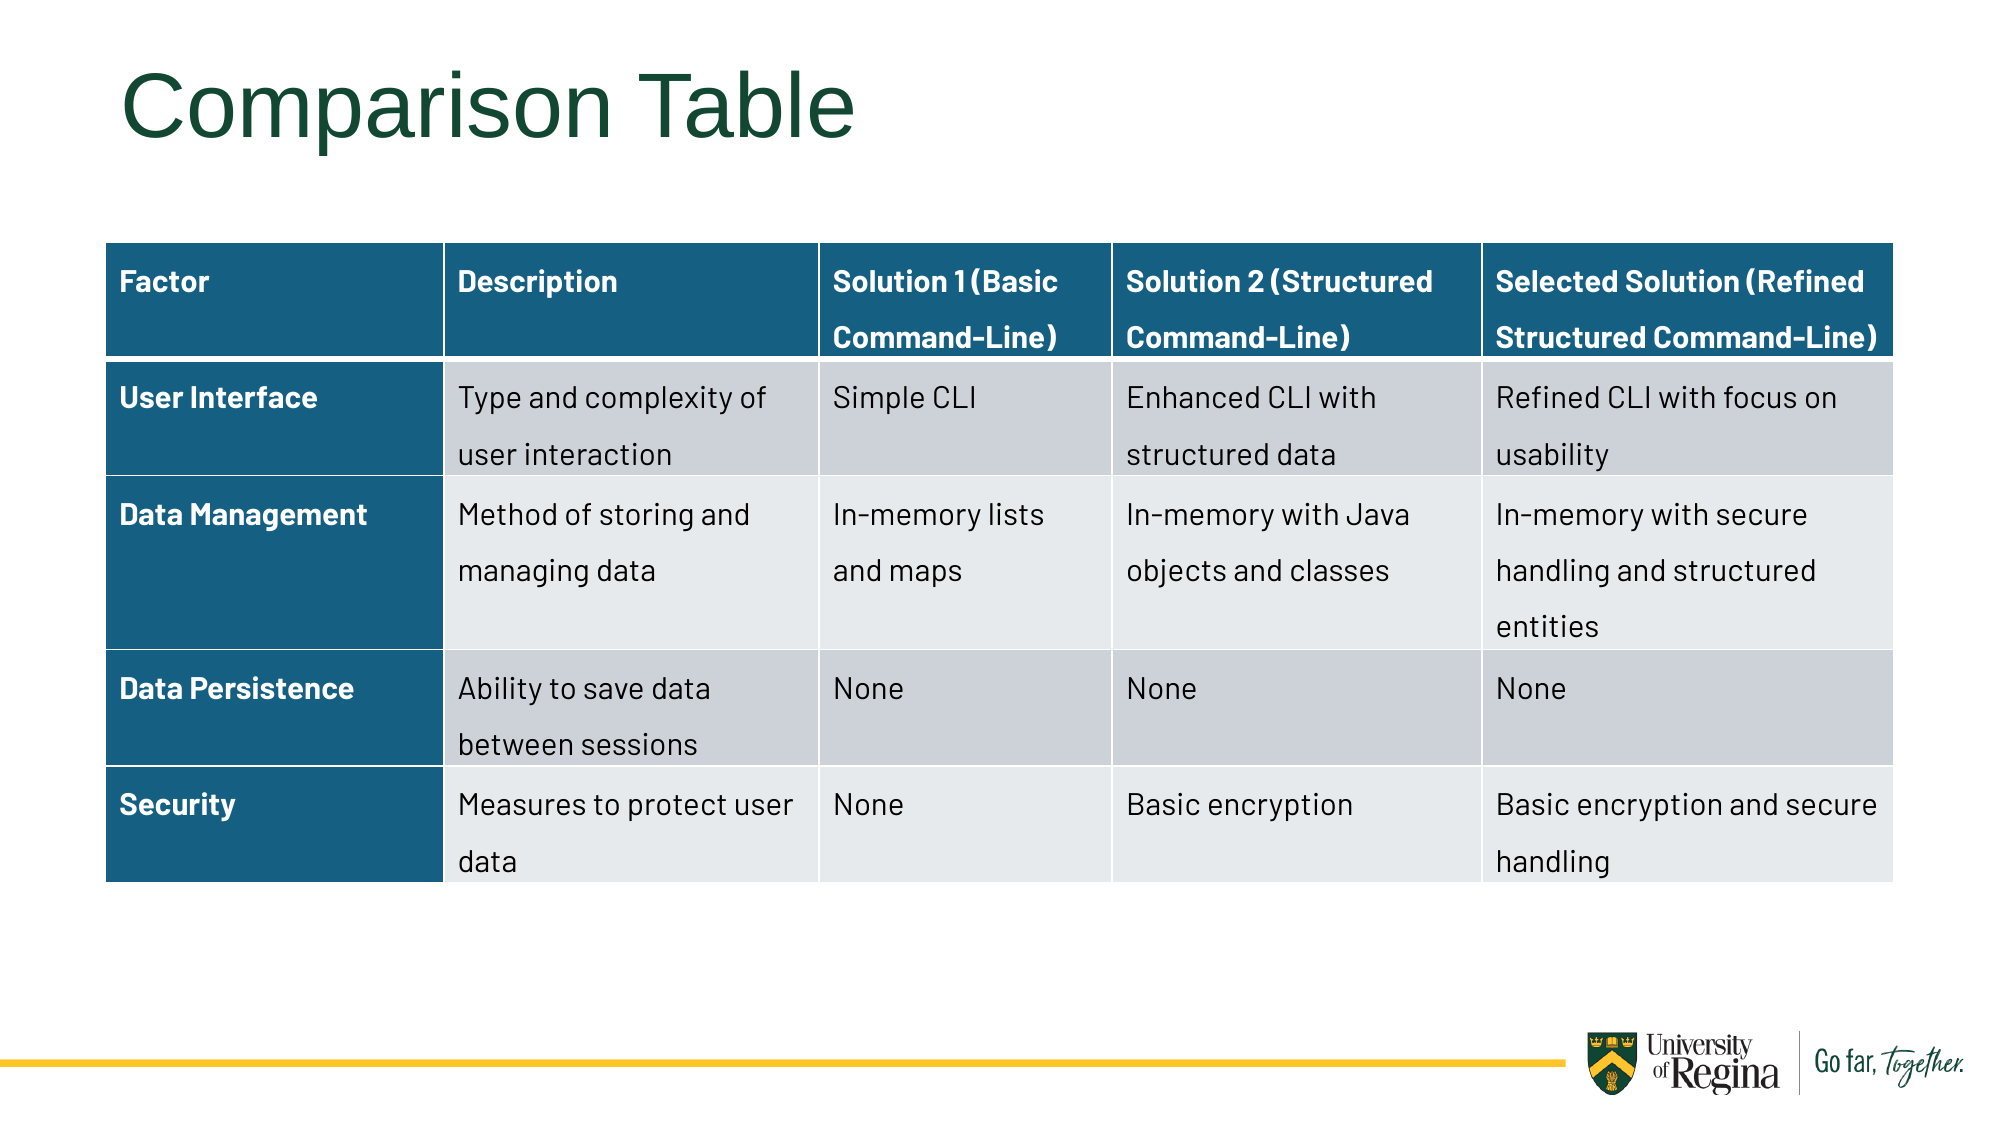

Comparison Table
| Factor | Description | Solution 1 (Basic Command-Line) | Solution 2 (Structured Command-Line) | Selected Solution (Refined Structured Command-Line) |
| --- | --- | --- | --- | --- |
| User Interface | Type and complexity of user interaction | Simple CLI | Enhanced CLI with structured data | Refined CLI with focus on usability |
| Data Management | Method of storing and managing data | In-memory lists and maps | In-memory with Java objects and classes | In-memory with secure handling and structured entities |
| Data Persistence | Ability to save data between sessions | None | None | None |
| Security | Measures to protect user data | None | Basic encryption | Basic encryption and secure handling |